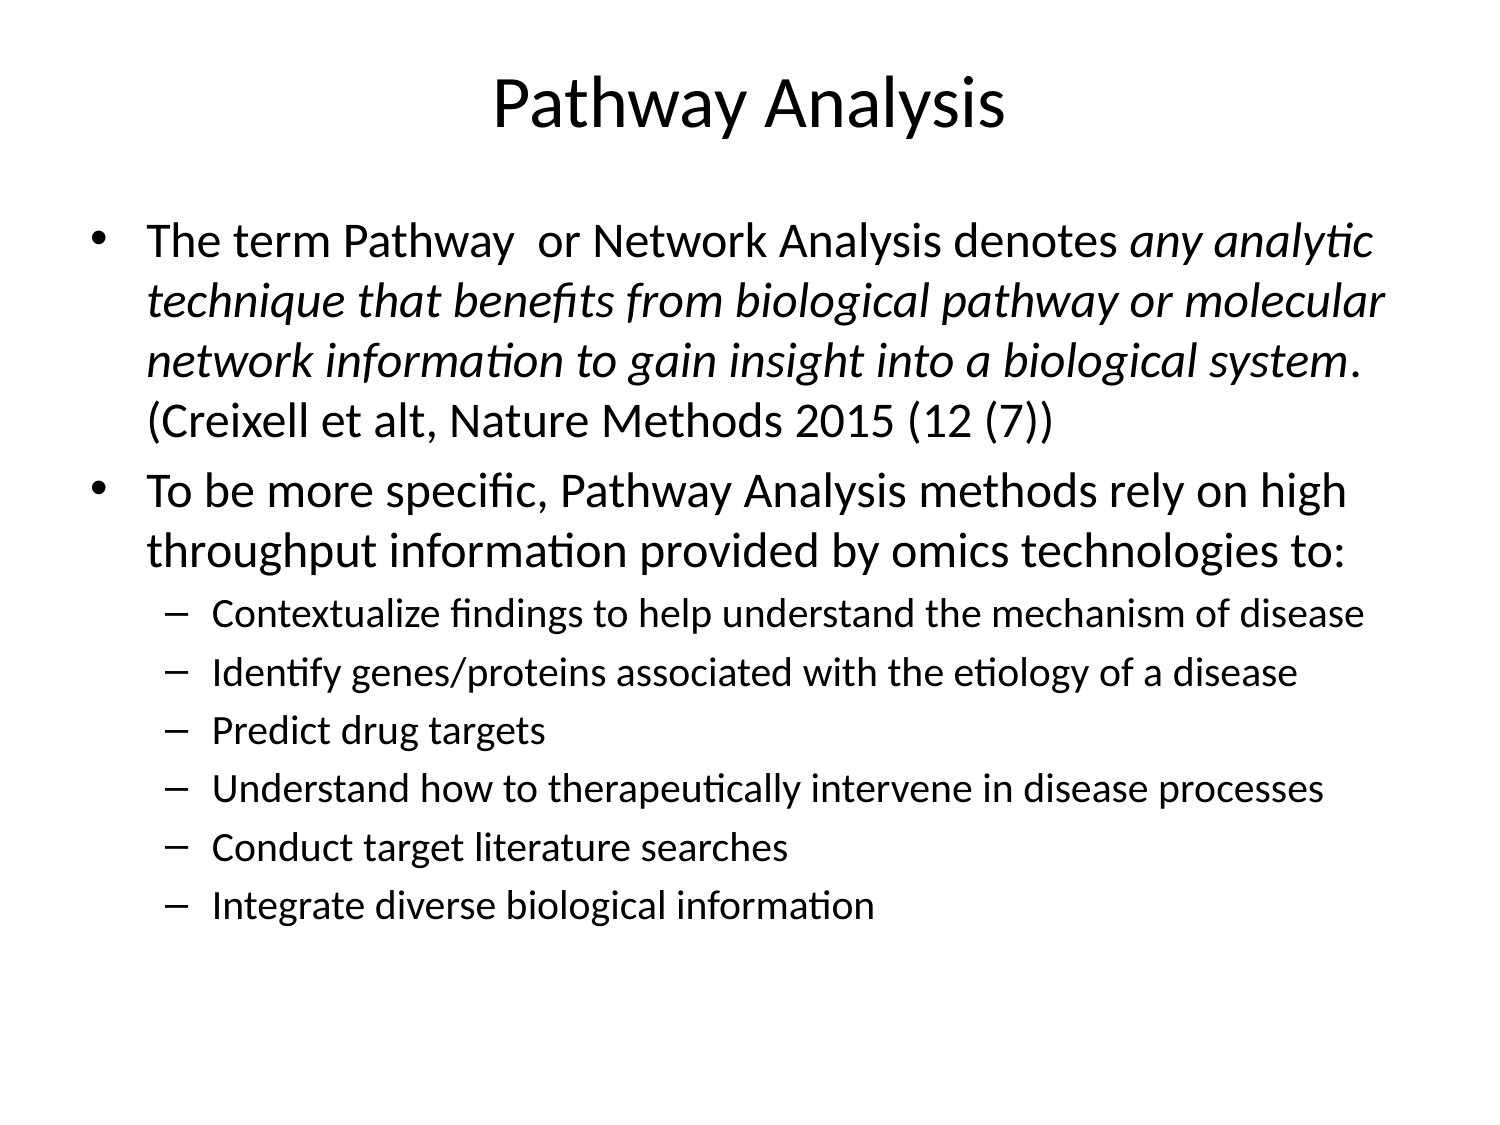

# Pathway Analysis
The term Pathway  or Network Analysis denotes any analytic technique that benefits from biological pathway or molecular network information to gain insight into a biological system. (Creixell et alt, Nature Methods 2015 (12 (7))
To be more specific, Pathway Analysis methods rely on high throughput information provided by omics technologies to:
Contextualize findings to help understand the mechanism of disease
Identify genes/proteins associated with the etiology of a disease
Predict drug targets
Understand how to therapeutically intervene in disease processes
Conduct target literature searches
Integrate diverse biological information